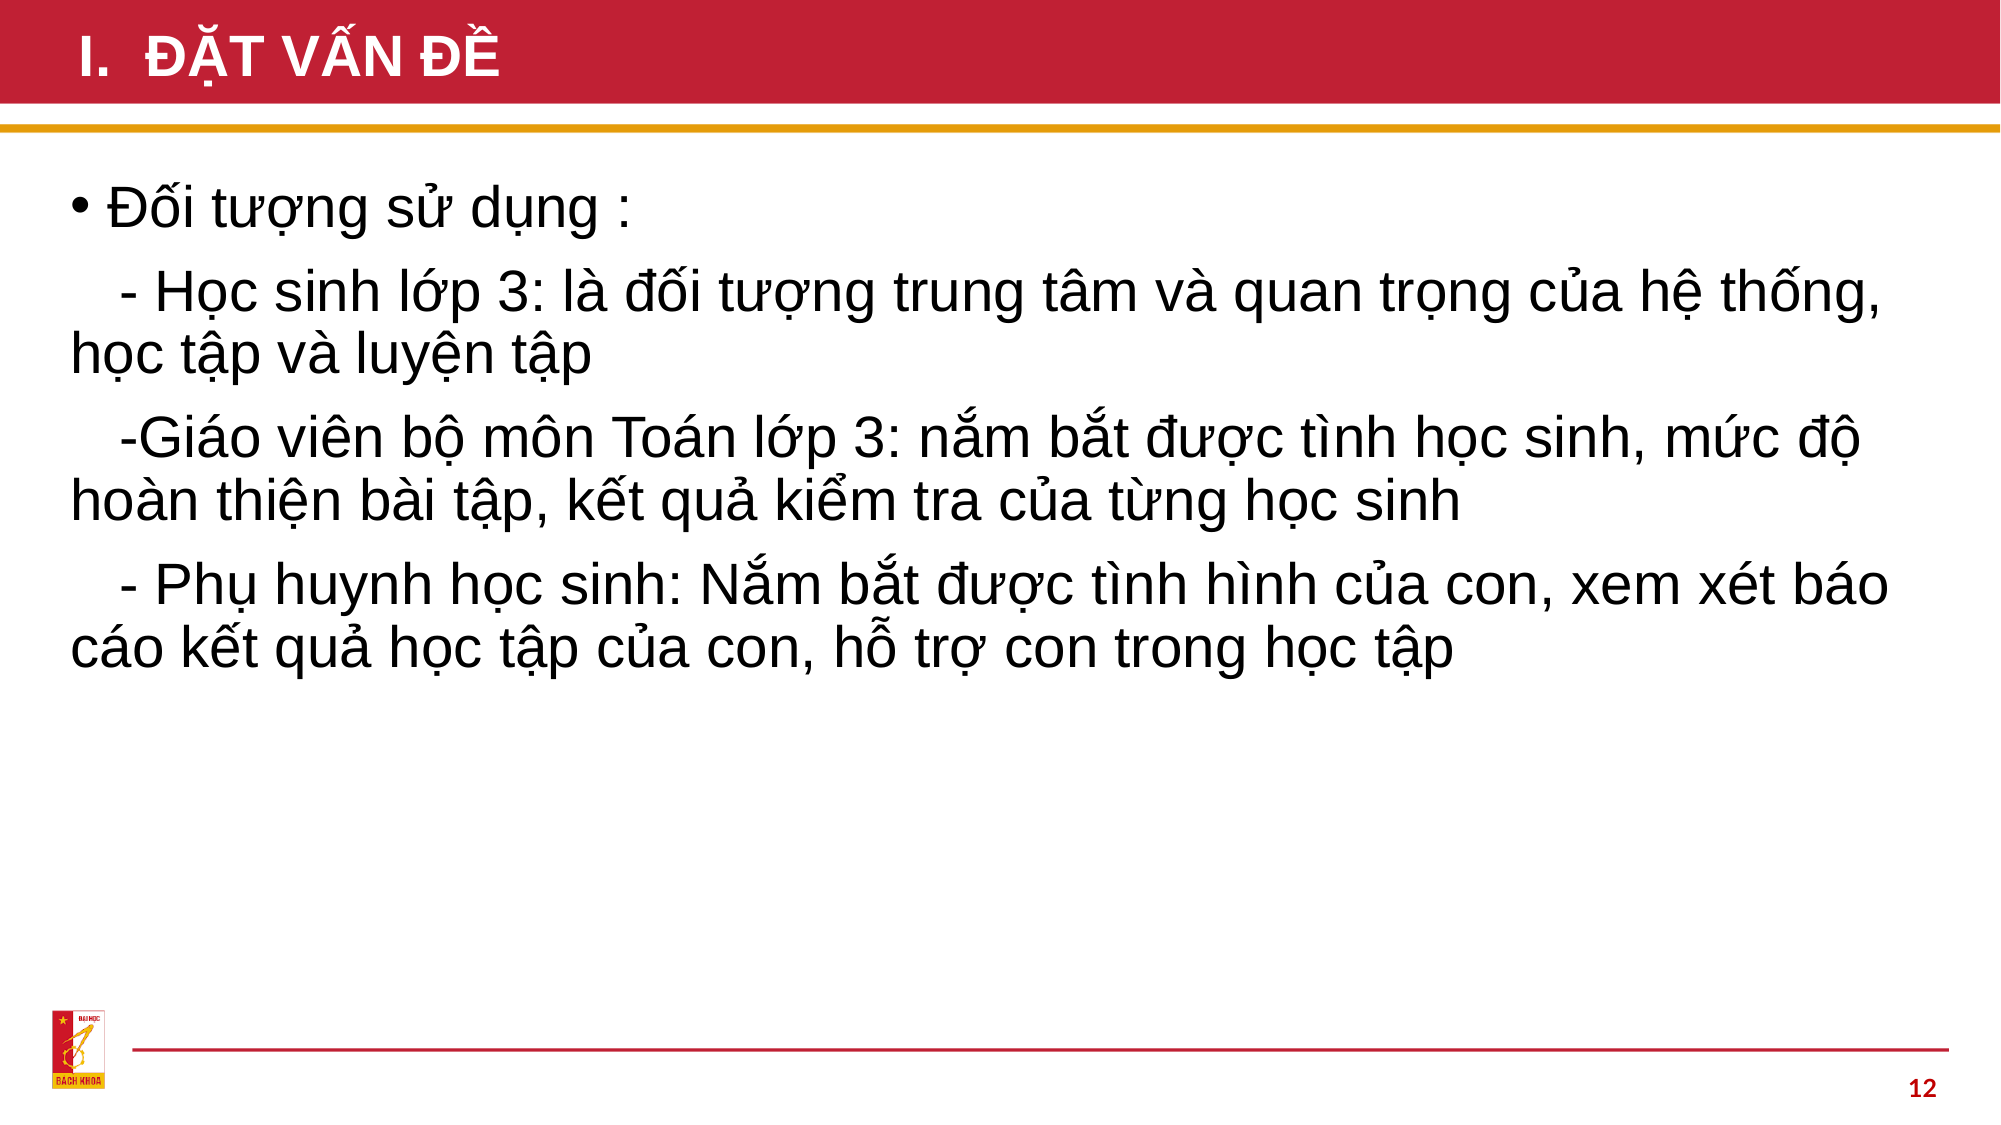

# ĐẶT VẤN ĐỀ
Đối tượng sử dụng :
   - Học sinh lớp 3: là đối tượng trung tâm và quan trọng của hệ thống, học tập và luyện tập
   -Giáo viên bộ môn Toán lớp 3: nắm bắt được tình học sinh, mức độ hoàn thiện bài tập, kết quả kiểm tra của từng học sinh
   - Phụ huynh học sinh: Nắm bắt được tình hình của con, xem xét báo cáo kết quả học tập của con, hỗ trợ con trong học tập

12